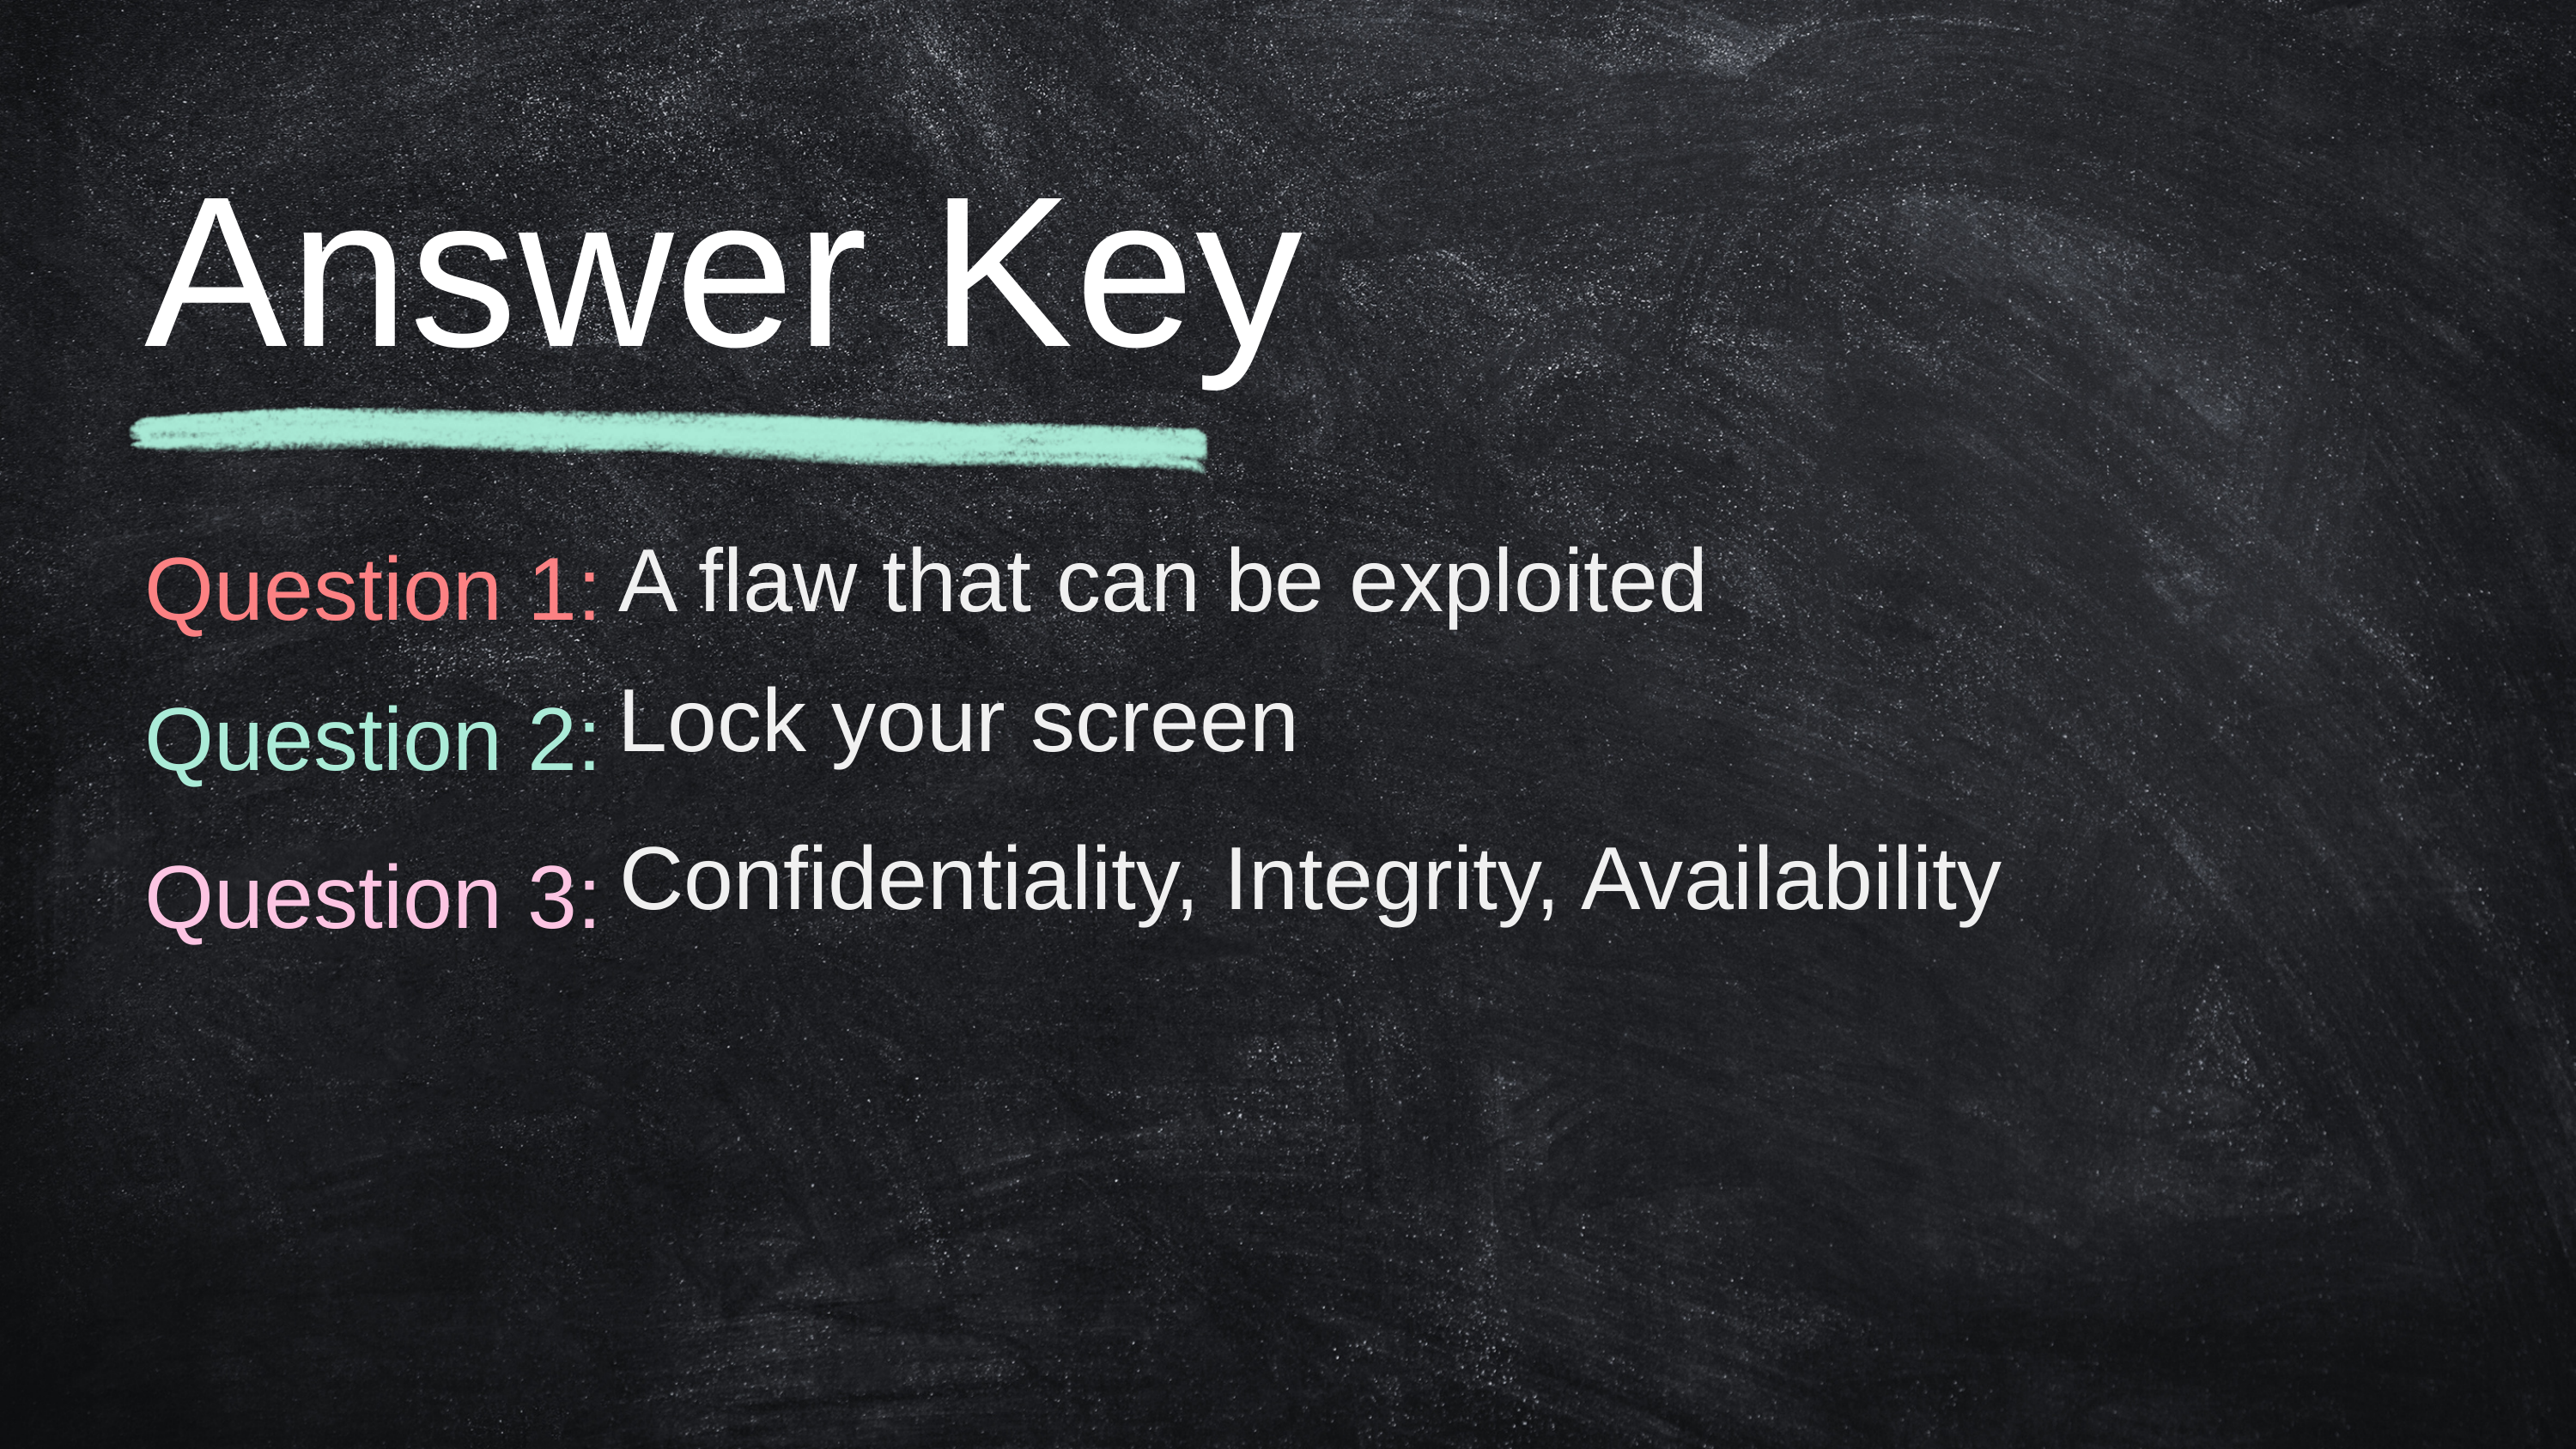

Answer Key

Question 1:
A flaw that can be exploited
Lock your screen
Question 2:
Confidentiality, Integrity, Availability
Question 3: